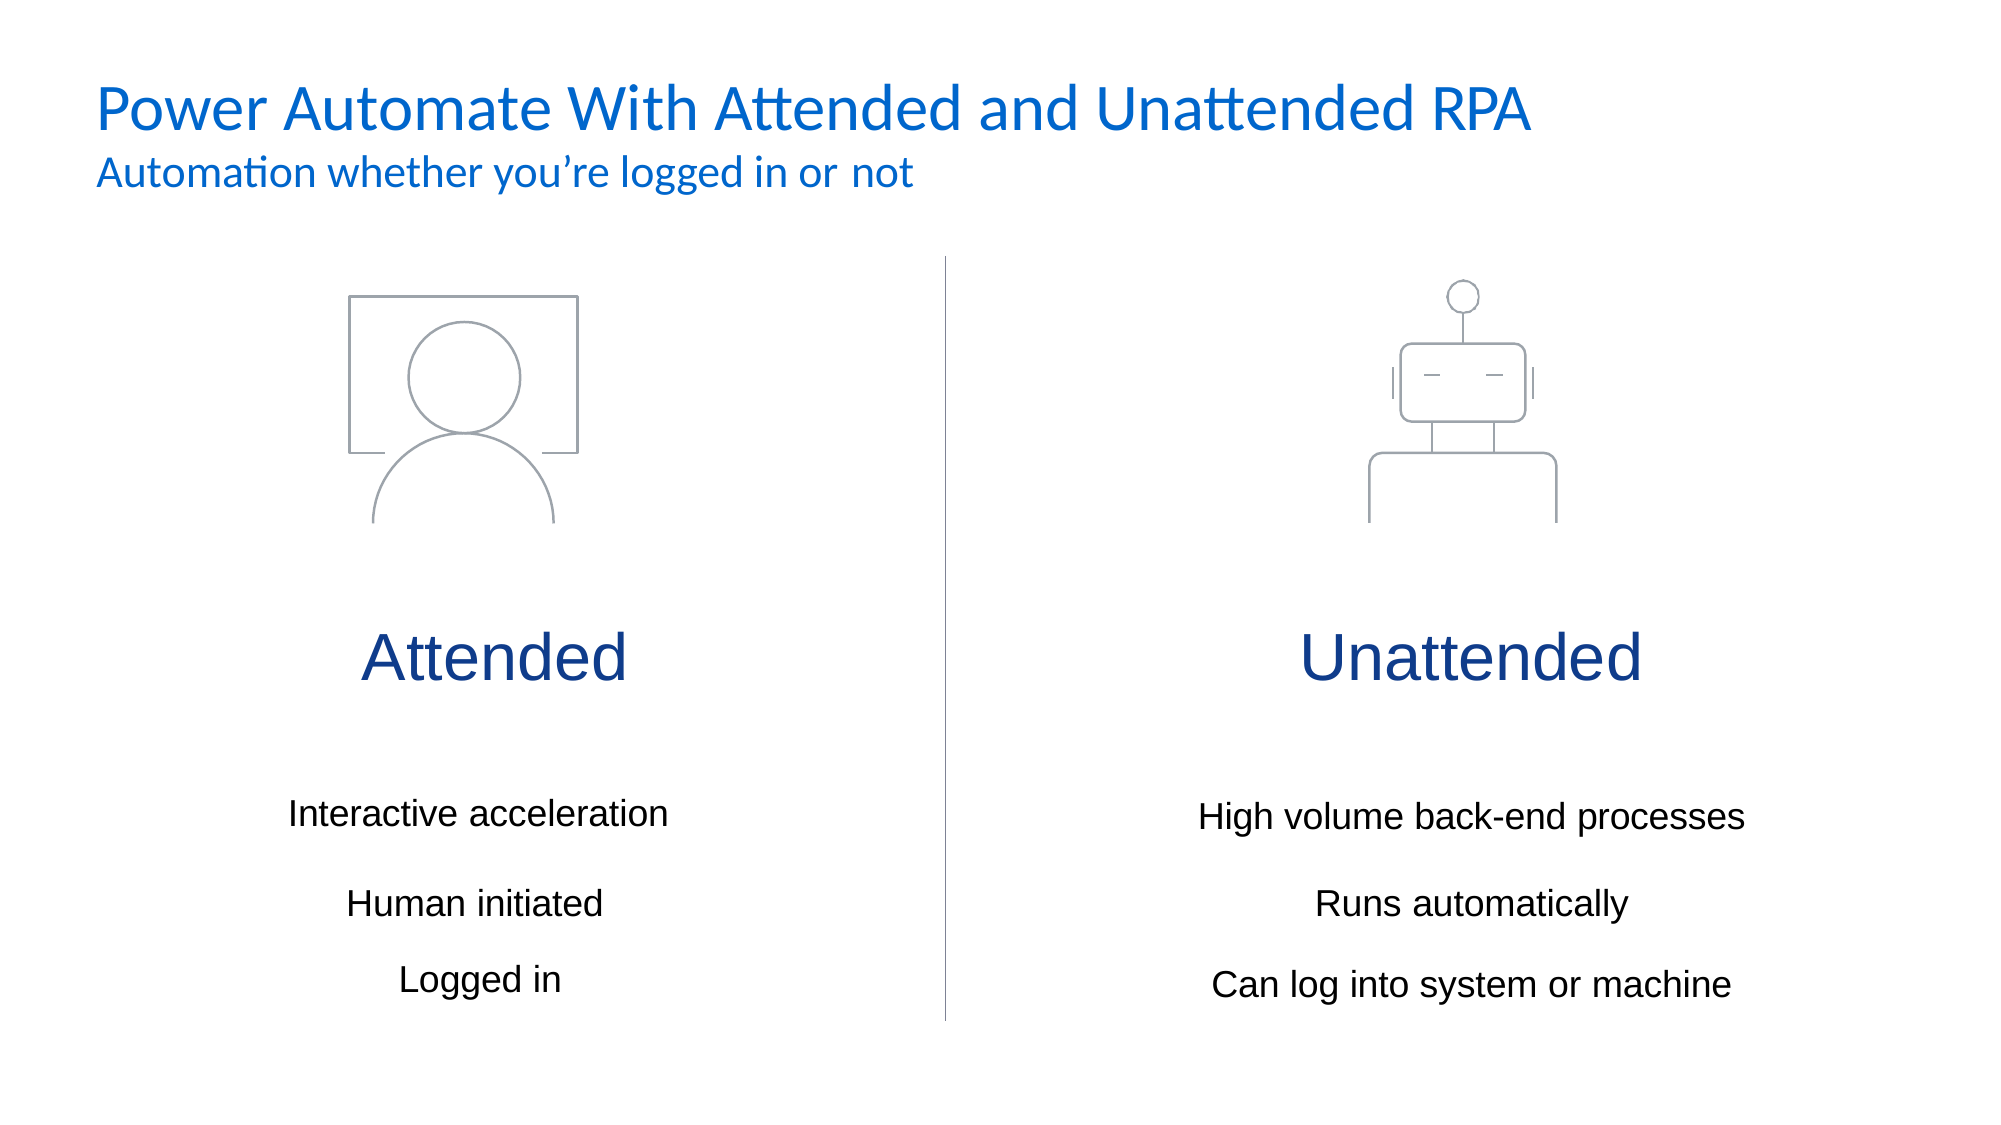

# Power Automate With Attended and Unattended RPA
Automation whether you’re logged in or not

Attended
Unattended
Interactive acceleration
Human initiated  Logged in
High volume back-end processes
Runs automatically
Can log into system or machine